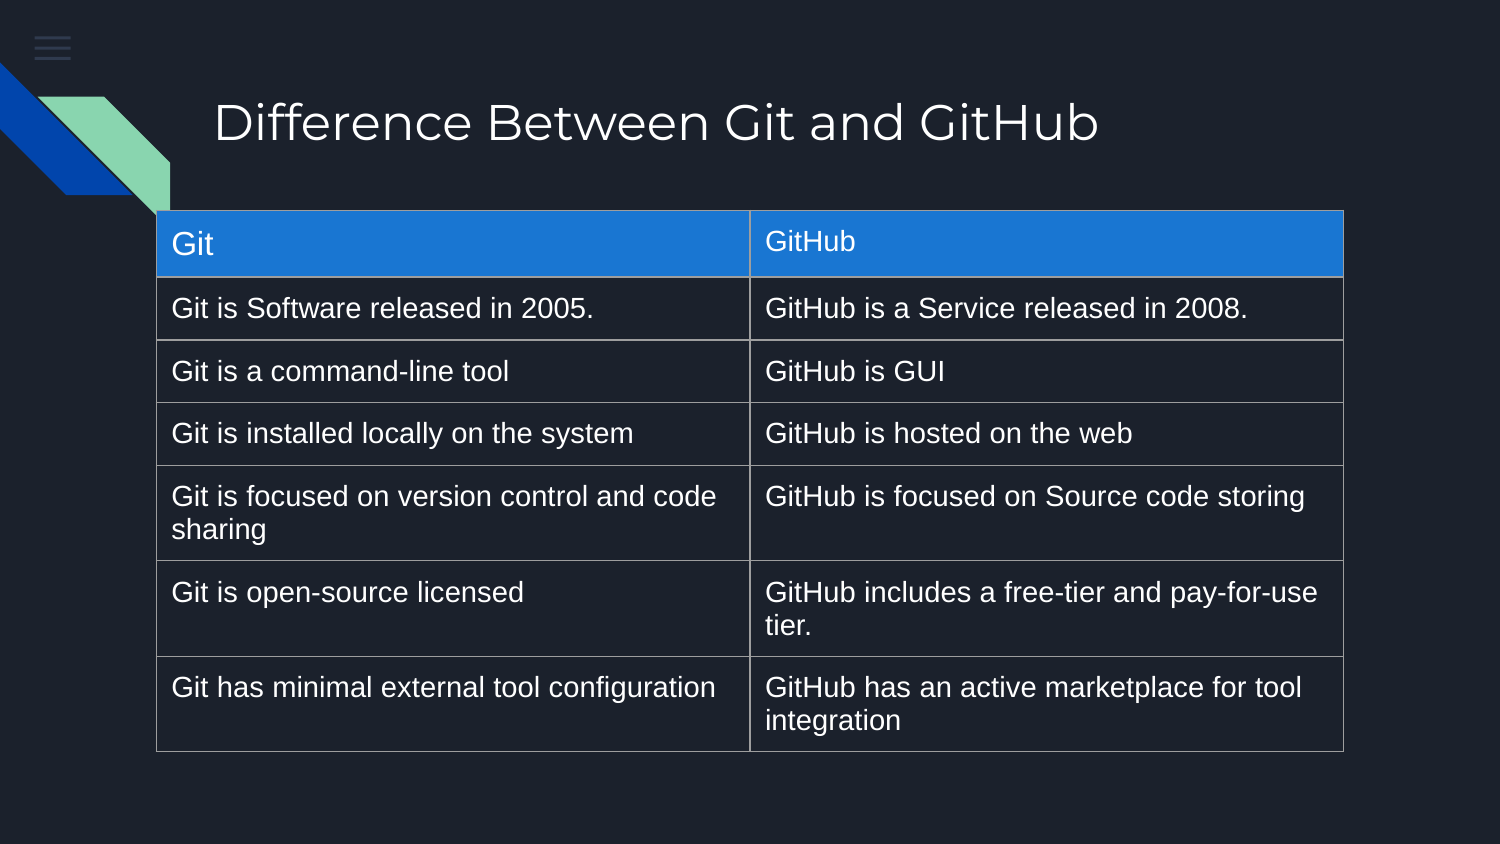

# Difference Between Git and GitHub
| Git | GitHub |
| --- | --- |
| Git is Software released in 2005. | GitHub is a Service released in 2008. |
| Git is a command-line tool | GitHub is GUI |
| Git is installed locally on the system | GitHub is hosted on the web |
| Git is focused on version control and code sharing | GitHub is focused on Source code storing |
| Git is open-source licensed | GitHub includes a free-tier and pay-for-use tier. |
| Git has minimal external tool configuration | GitHub has an active marketplace for tool integration |